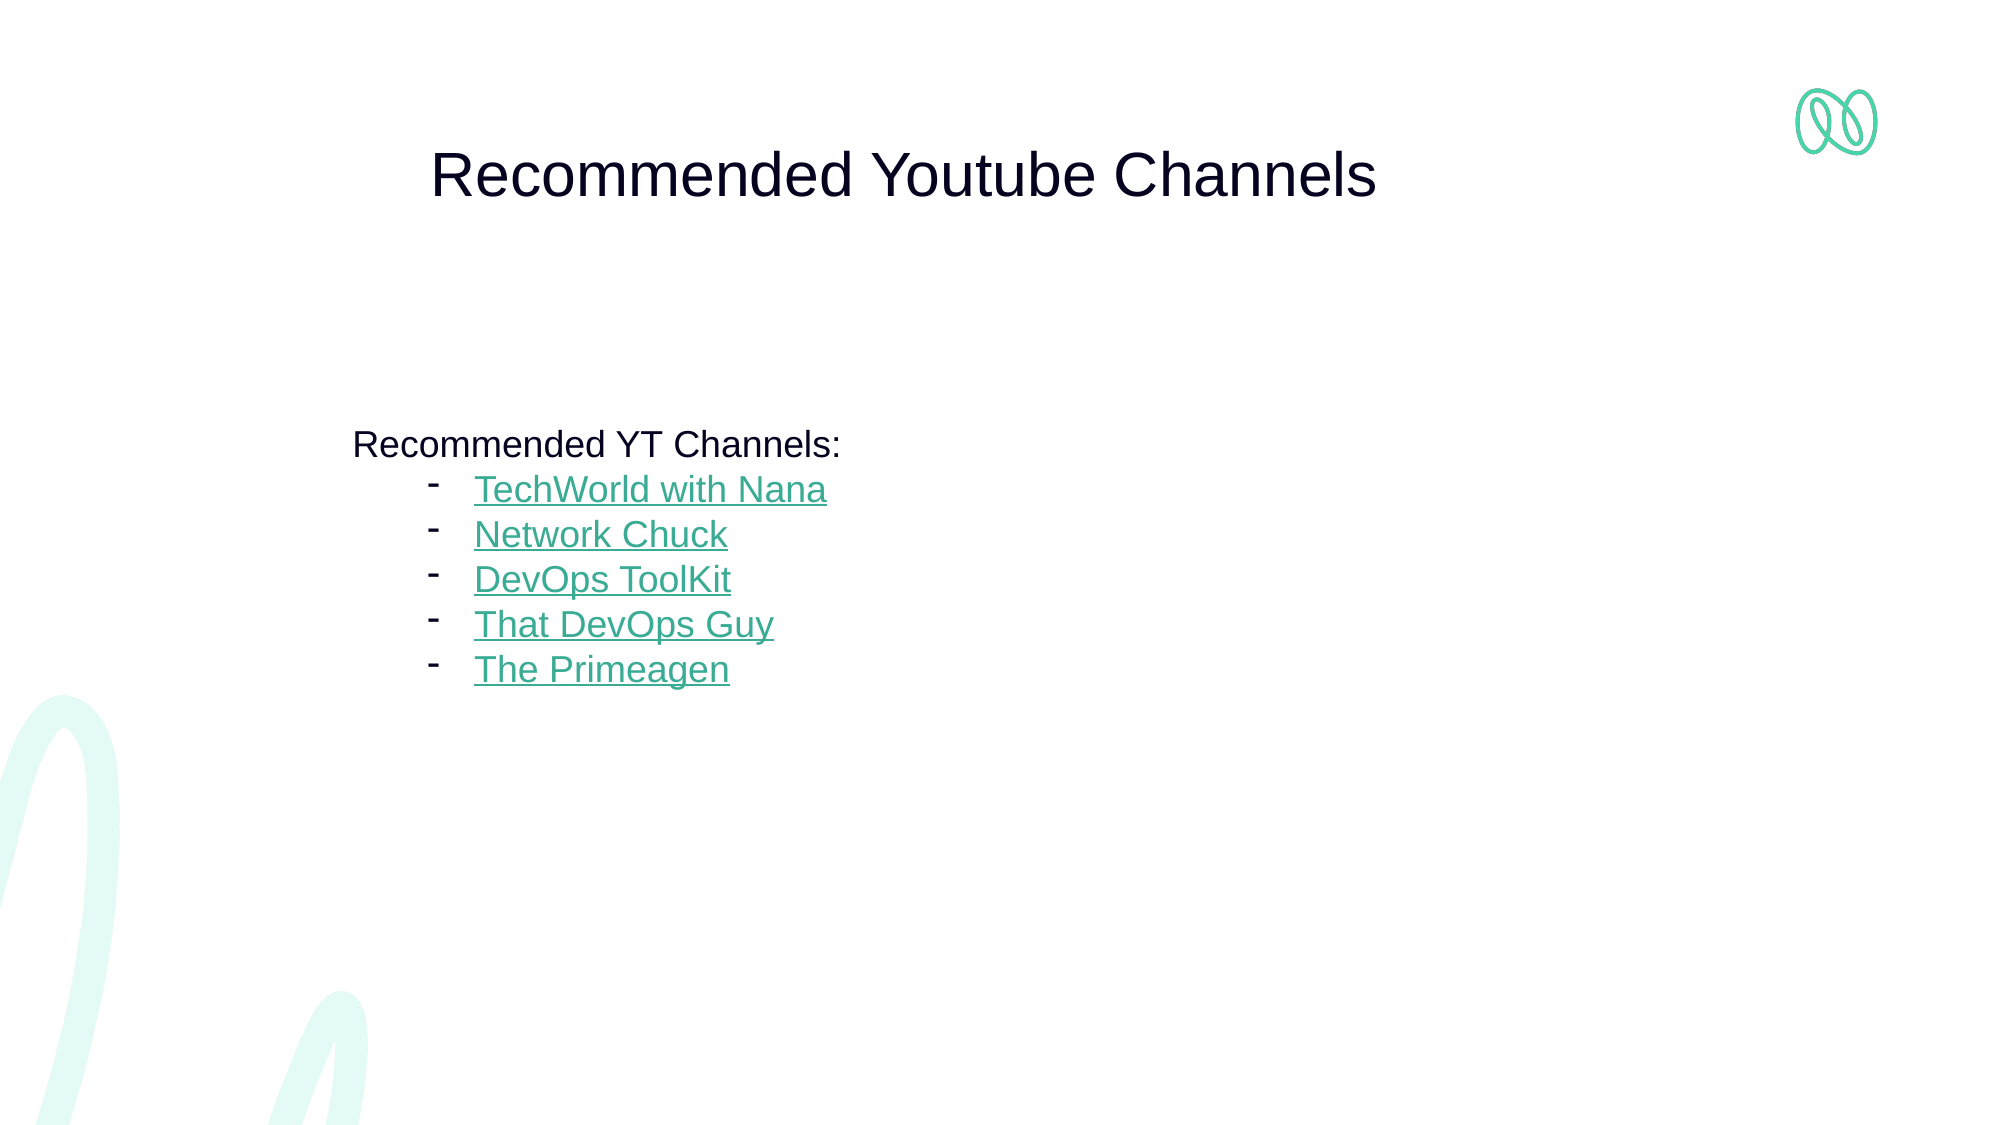

Recommended Youtube Channels
Recommended YT Channels:
TechWorld with Nana
Network Chuck
DevOps ToolKit
That DevOps Guy
The Primeagen